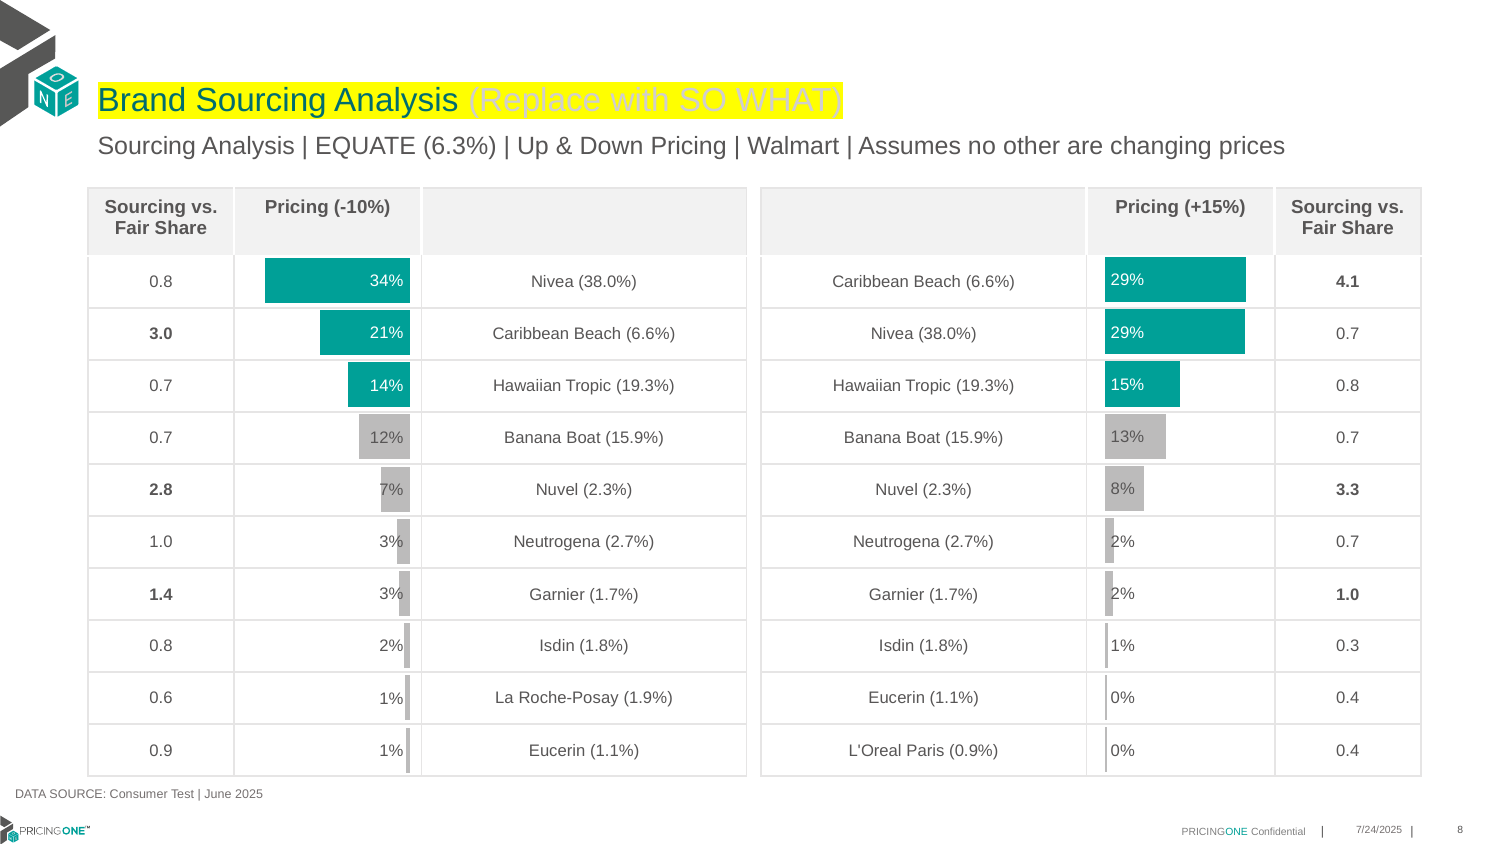

# Brand Sourcing Analysis (Replace with SO WHAT)
Sourcing Analysis | EQUATE (6.3%) | Up & Down Pricing | Walmart | Assumes no other are changing prices
| Sourcing vs. Fair Share | Pricing (-10%) |  |
| --- | --- | --- |
| 0.8 |  | Nivea (38.0%) |
| 3.0 |  | Caribbean Beach (6.6%) |
| 0.7 |  | Hawaiian Tropic (19.3%) |
| 0.7 |  | Banana Boat (15.9%) |
| 2.8 |  | Nuvel (2.3%) |
| 1.0 |  | Neutrogena (2.7%) |
| 1.4 |  | Garnier (1.7%) |
| 0.8 |  | Isdin (1.8%) |
| 0.6 |  | La Roche-Posay (1.9%) |
| 0.9 |  | Eucerin (1.1%) |
|  | Pricing (+15%) | Sourcing vs. Fair Share |
| --- | --- | --- |
| Caribbean Beach (6.6%) |  | 4.1 |
| Nivea (38.0%) |  | 0.7 |
| Hawaiian Tropic (19.3%) |  | 0.8 |
| Banana Boat (15.9%) |  | 0.7 |
| Nuvel (2.3%) |  | 3.3 |
| Neutrogena (2.7%) |  | 0.7 |
| Garnier (1.7%) |  | 1.0 |
| Isdin (1.8%) |  | 0.3 |
| Eucerin (1.1%) |  | 0.4 |
| L'Oreal Paris (0.9%) |  | 0.4 |

### Chart

| Category | EQUATE (6.3%) |
|---|---|
| Caribbean Beach (6.6%) | 0.2902036534676953 |
| Nivea (38.0%) | 0.2878762983484517 |
| Hawaiian Tropic (19.3%) | 0.15488659997386758 |
| Banana Boat (15.9%) | 0.12679984851282905 |
| Nuvel (2.3%) | 0.07999024983194207 |
| Neutrogena (2.7%) | 0.019292349234886628 |
| Garnier (1.7%) | 0.017081103847148095 |
| Isdin (1.8%) | 0.00614974860442259 |
| Eucerin (1.1%) | 0.004523262237608266 |
| L'Oreal Paris (0.9%) | 0.003891174721303062 |

### Chart

| Category | EQUATE (6.3%) |
|---|---|
| Nivea (38.0%) | 0.33733050514565427 |
| Caribbean Beach (6.6%) | 0.21028834908260174 |
| Hawaiian Tropic (19.3%) | 0.14429047700242076 |
| Banana Boat (15.9%) | 0.12037132401239403 |
| Nuvel (2.3%) | 0.06823298234910502 |
| Neutrogena (2.7%) | 0.029739596618401764 |
| Garnier (1.7%) | 0.025521236834335524 |
| Isdin (1.8%) | 0.015647235790447887 |
| La Roche-Posay (1.9%) | 0.011196608704418843 |
| Eucerin (1.1%) | 0.01099871658805844 |
DATA SOURCE: Consumer Test | June 2025

7/24/2025
8